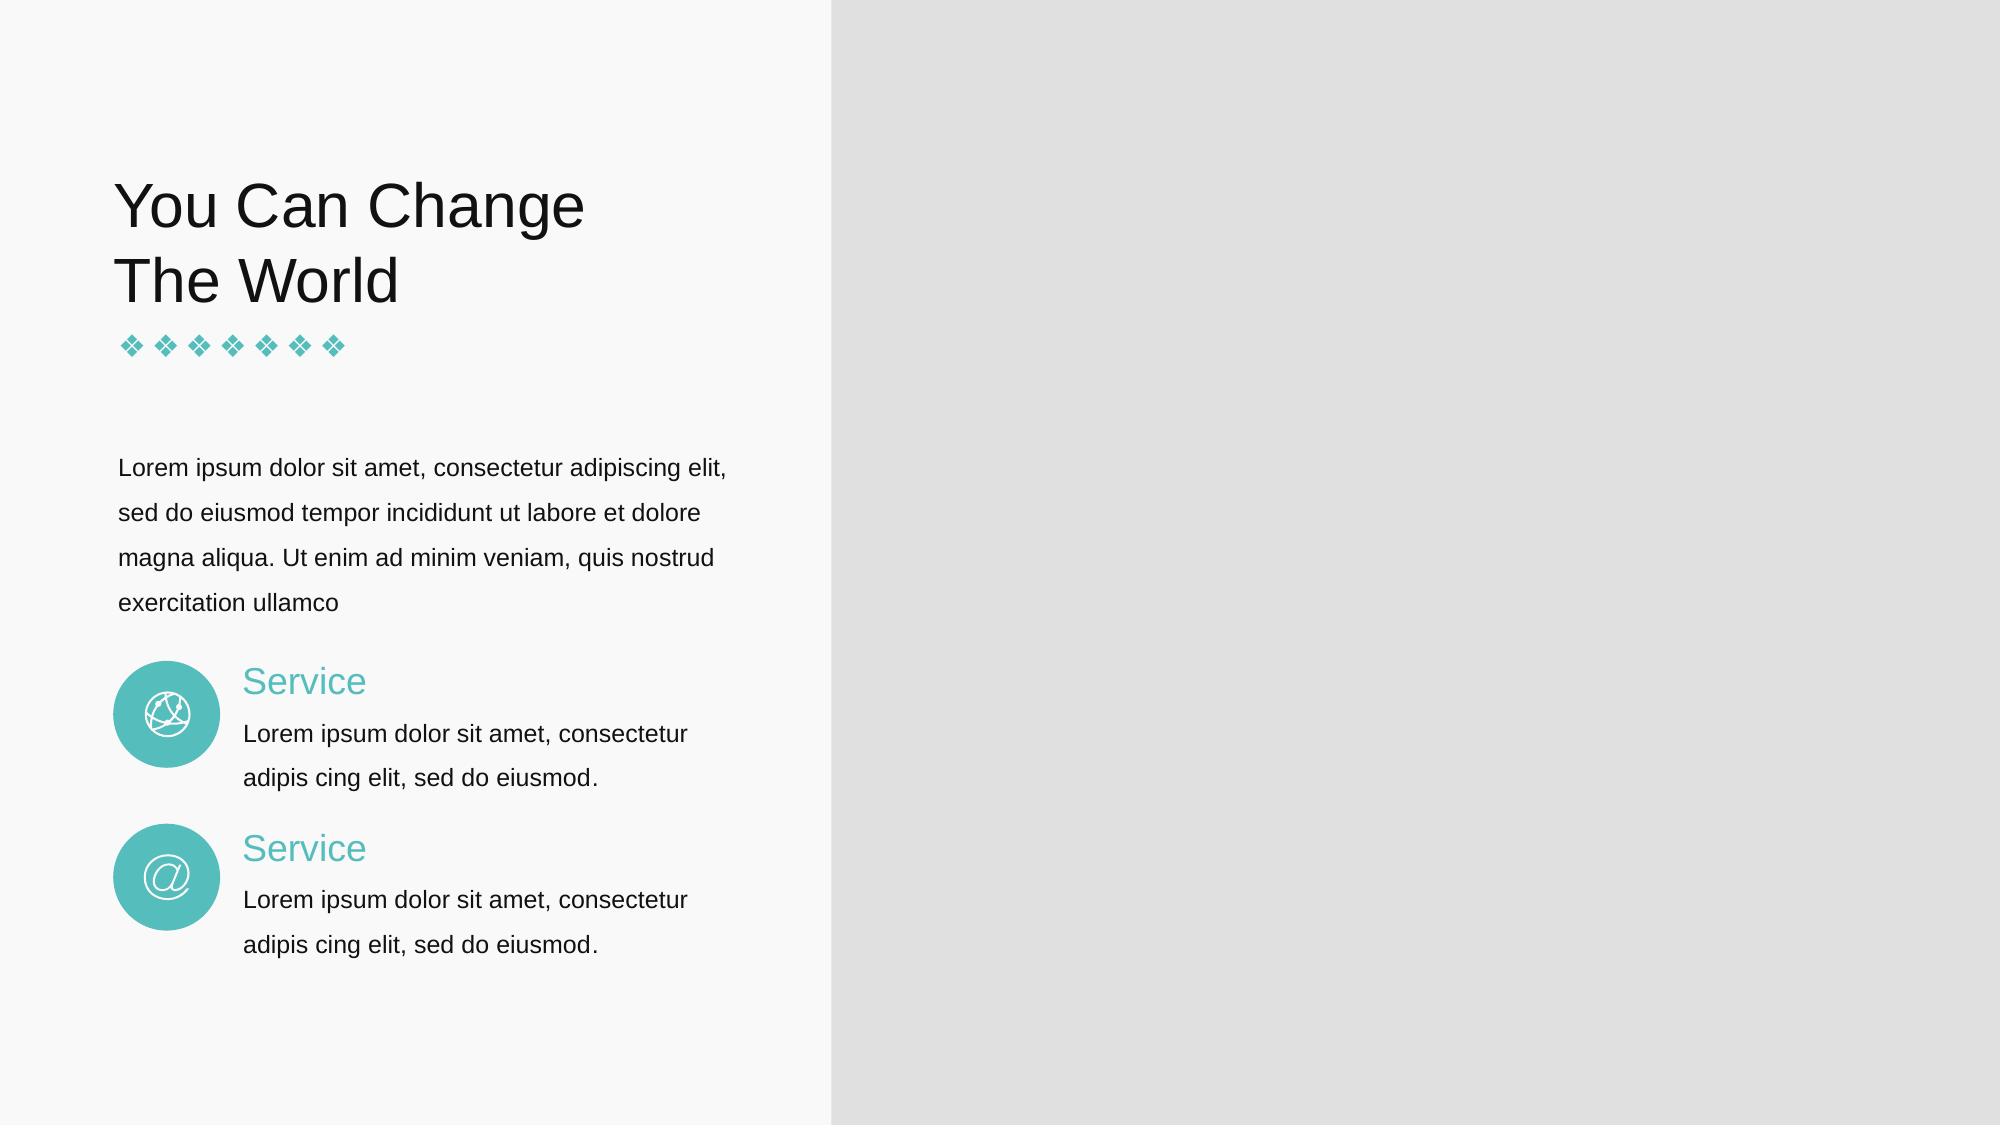

You Can Change The World
❖
❖
❖
❖
❖
❖
❖
Lorem ipsum dolor sit amet, consectetur adipiscing elit, sed do eiusmod tempor incididunt ut labore et dolore magna aliqua. Ut enim ad minim veniam, quis nostrud exercitation ullamco

Service

Lorem ipsum dolor sit amet, consectetur adipis cing elit, sed do eiusmod.
Service

Lorem ipsum dolor sit amet, consectetur adipis cing elit, sed do eiusmod.